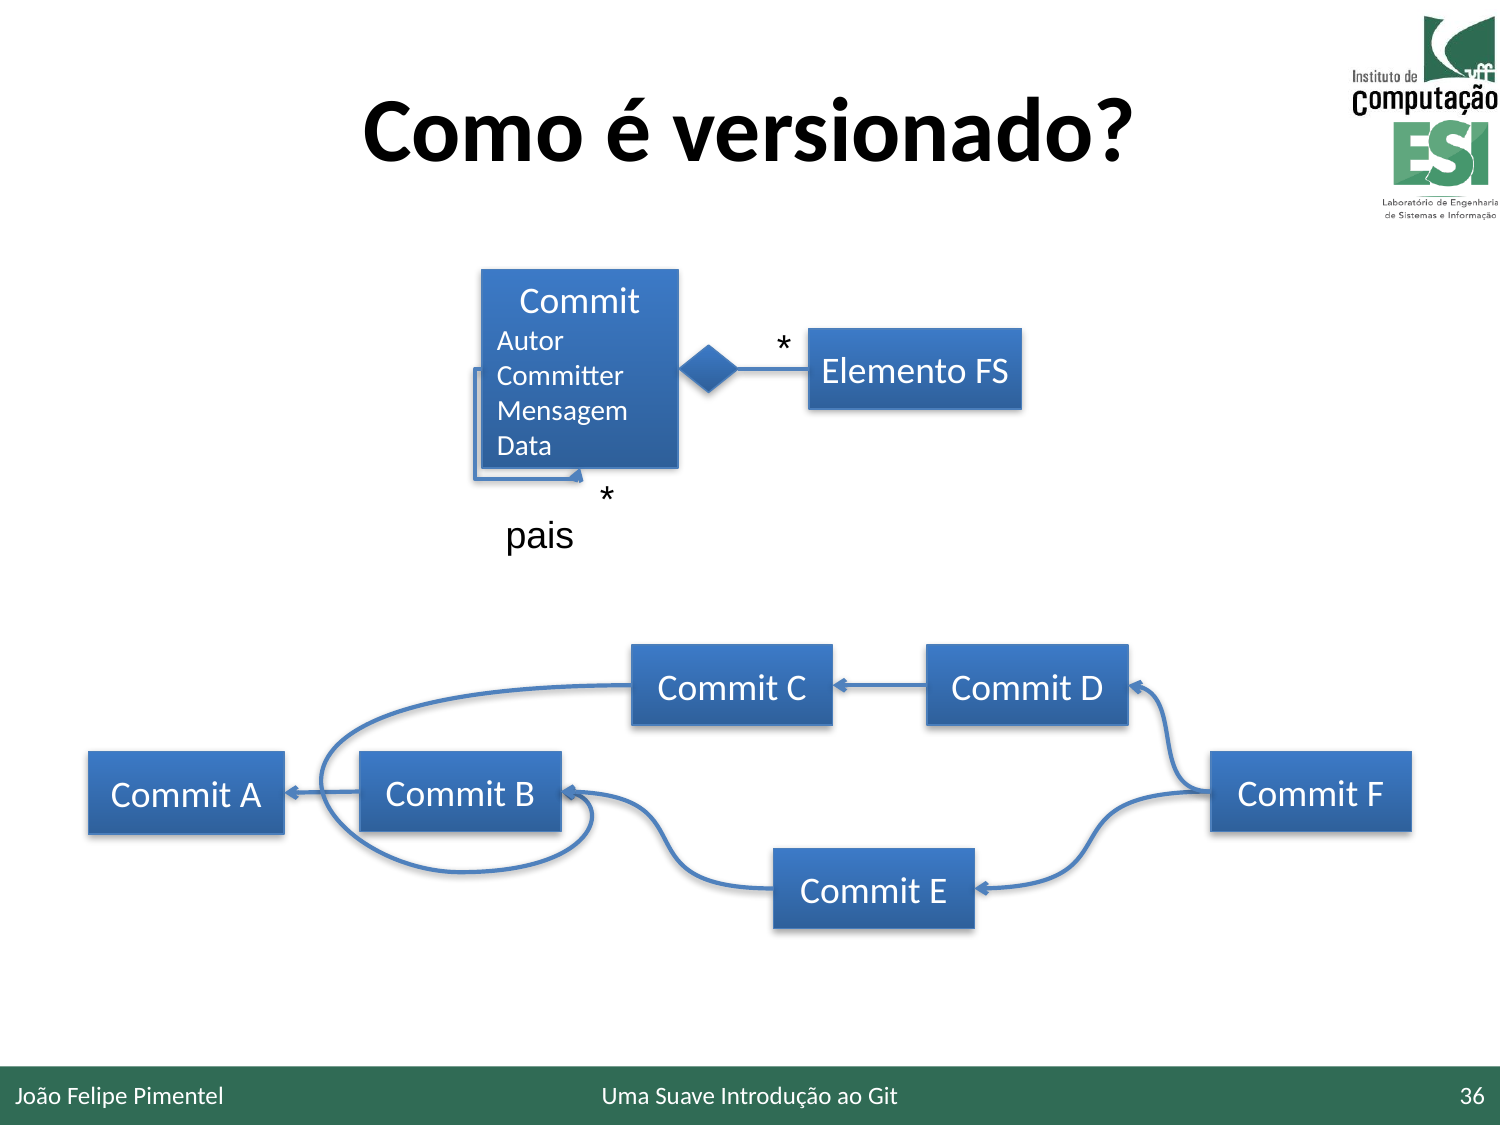

# Como é versionado?
Commit
Autor
Committer
Mensagem
Data
Elemento FS

*
*
pais
Commit C
Commit D
Commit A
Commit B
Commit F
Commit E
João Felipe Pimentel
Uma Suave Introdução ao Git
36